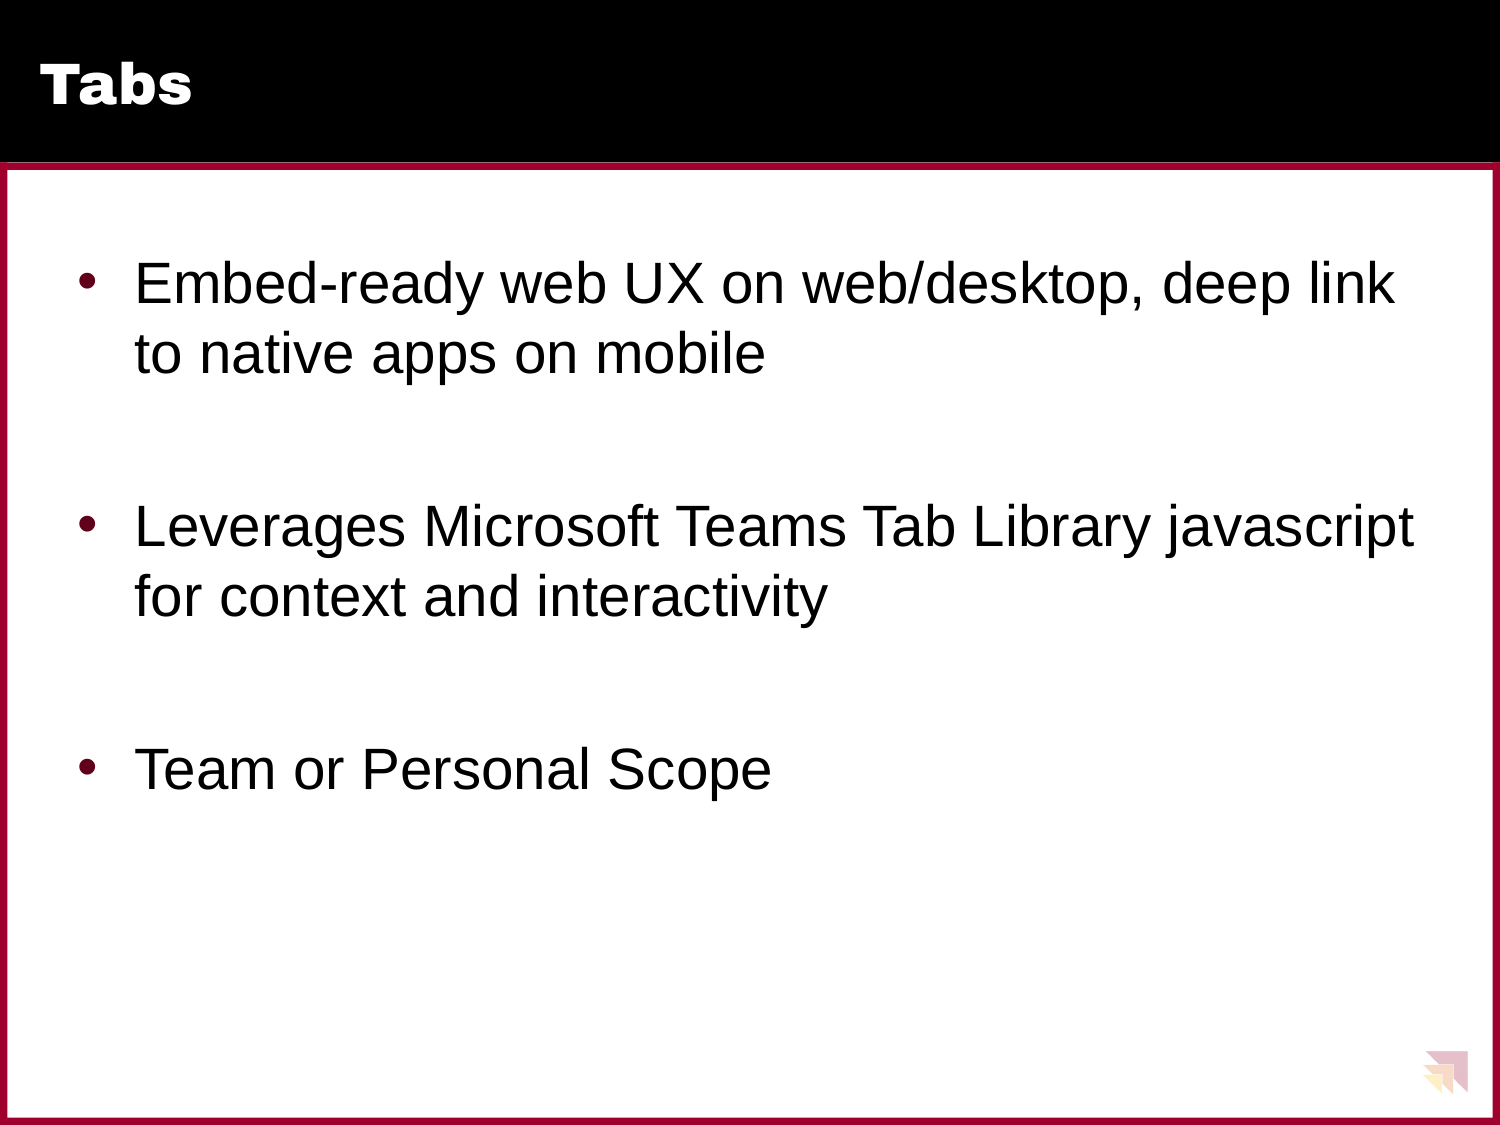

# Tabs
Embed-ready web UX on web/desktop, deep link to native apps on mobile

Leverages Microsoft Teams Tab Library javascript for context and interactivity

Team or Personal Scope